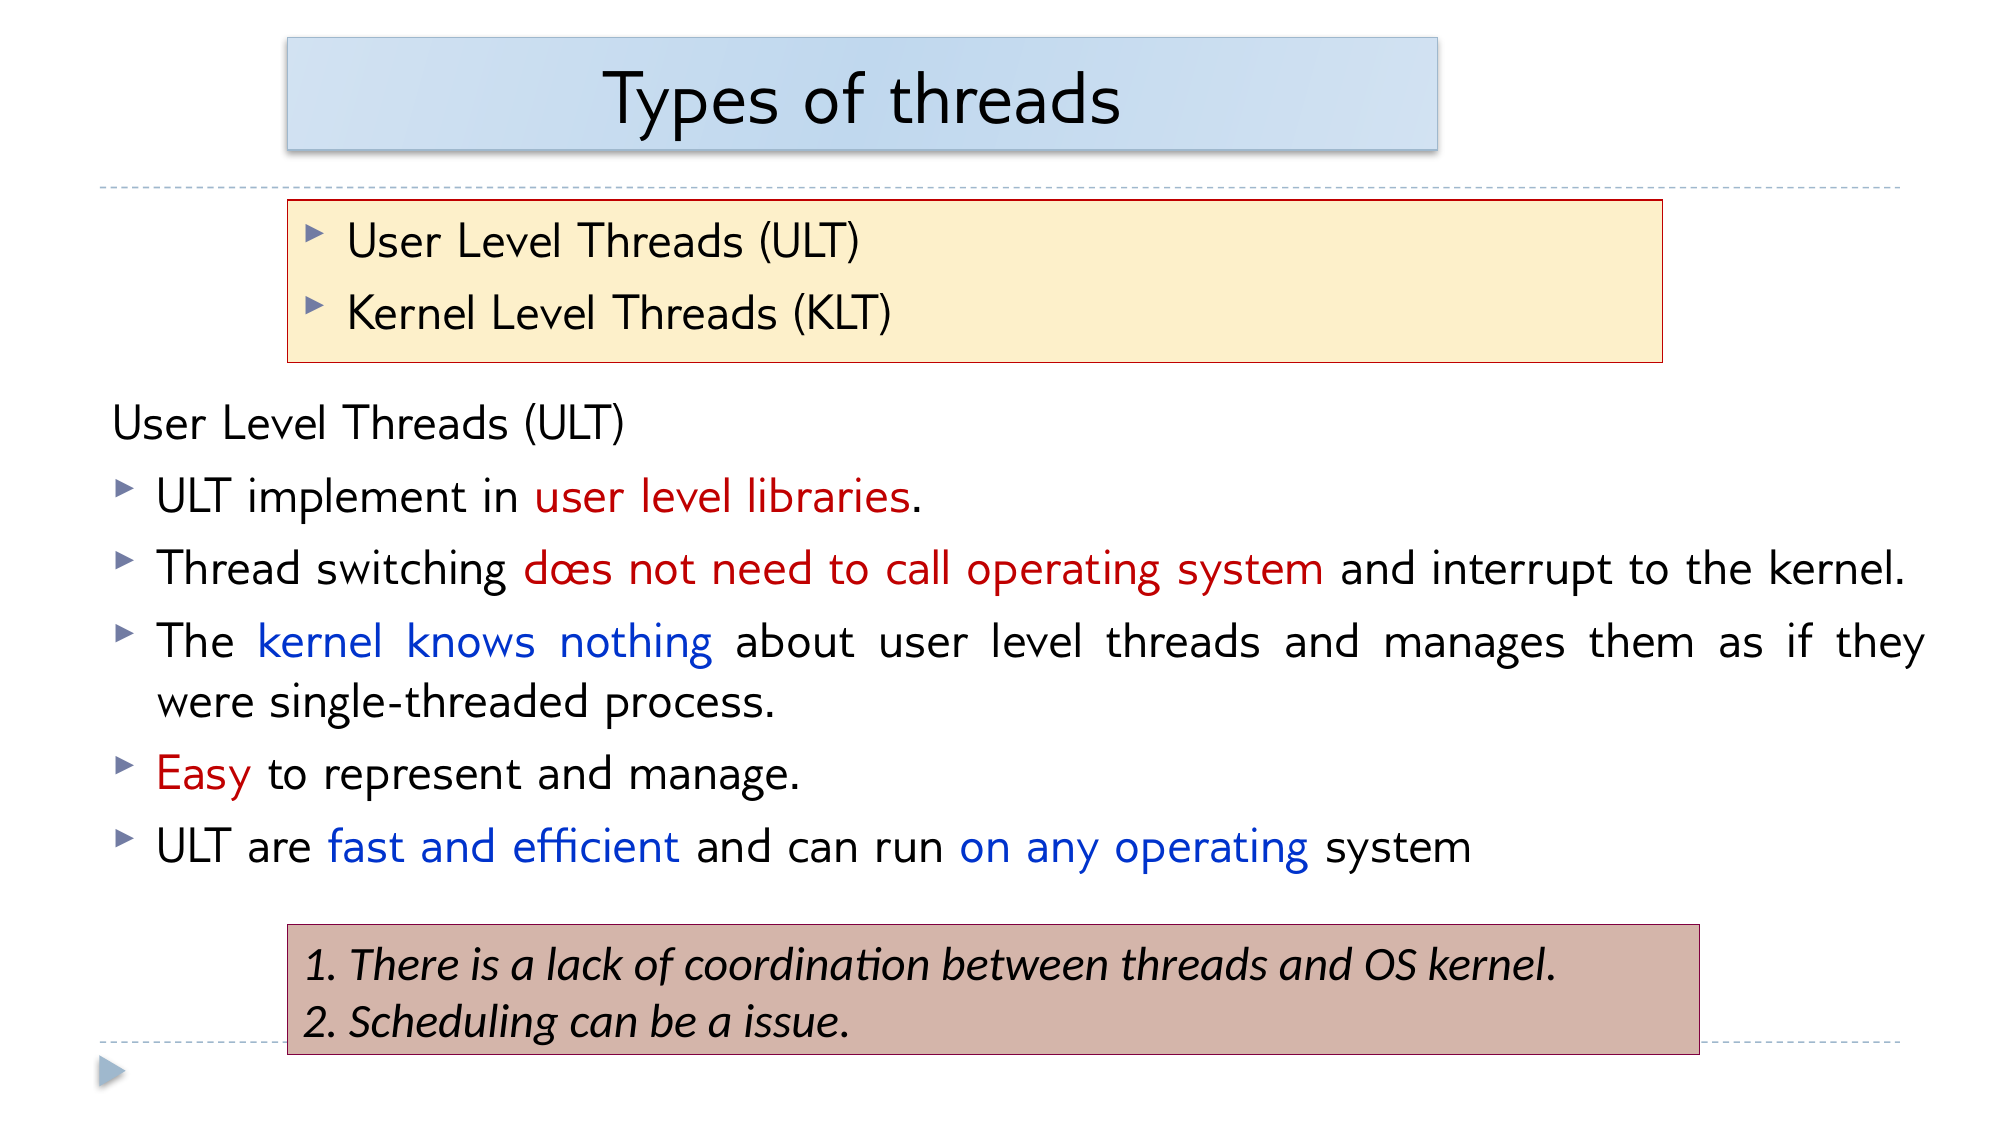

Types of threads
User Level Threads (ULT)
Kernel Level Threads (KLT)
User Level Threads (ULT)
ULT implement in user level libraries.
Thread switching does not need to call operating system and interrupt to the kernel.
The kernel knows nothing about user level threads and manages them as if they were single-threaded process.
Easy to represent and manage.
ULT are fast and efficient and can run on any operating system
1. There is a lack of coordination between threads and OS kernel.
2. Scheduling can be a issue.